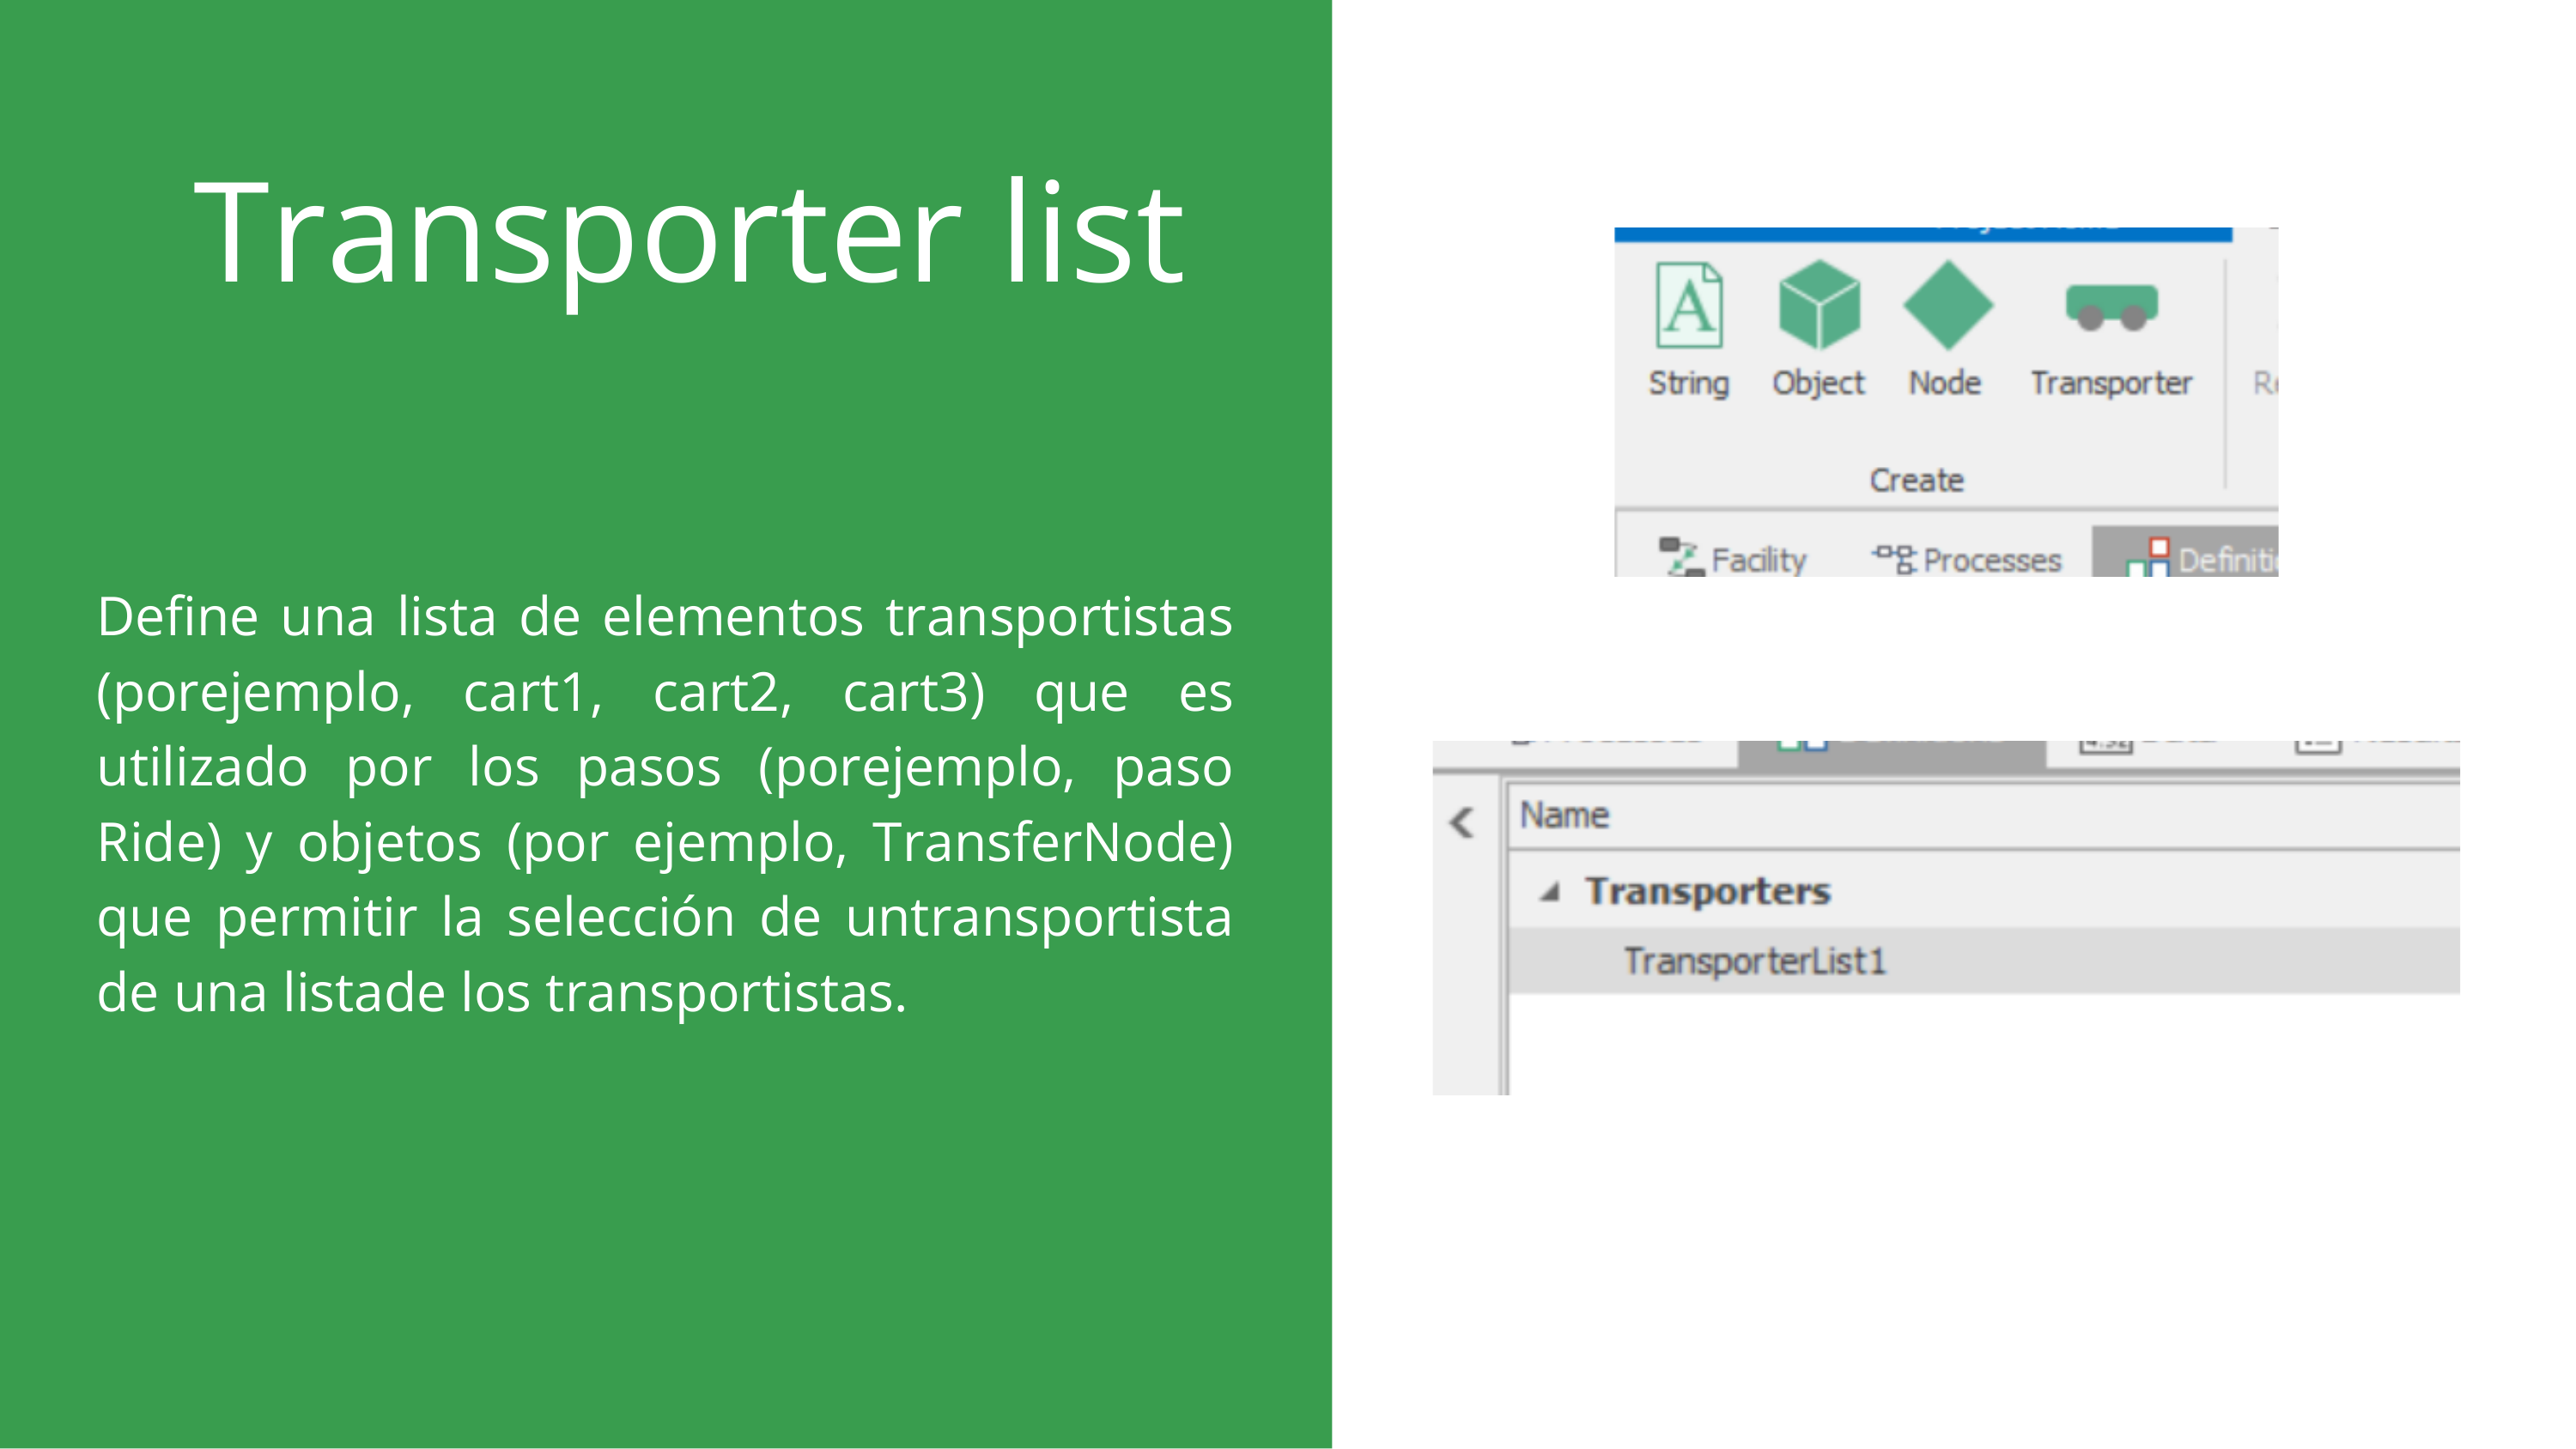

Transporter list

Define una lista de elementos transportistas (porejemplo, cart1, cart2, cart3) que es utilizado por los pasos (porejemplo, paso Ride) y objetos (por ejemplo, TransferNode) que permitir la selección de untransportista de una listade los transportistas.